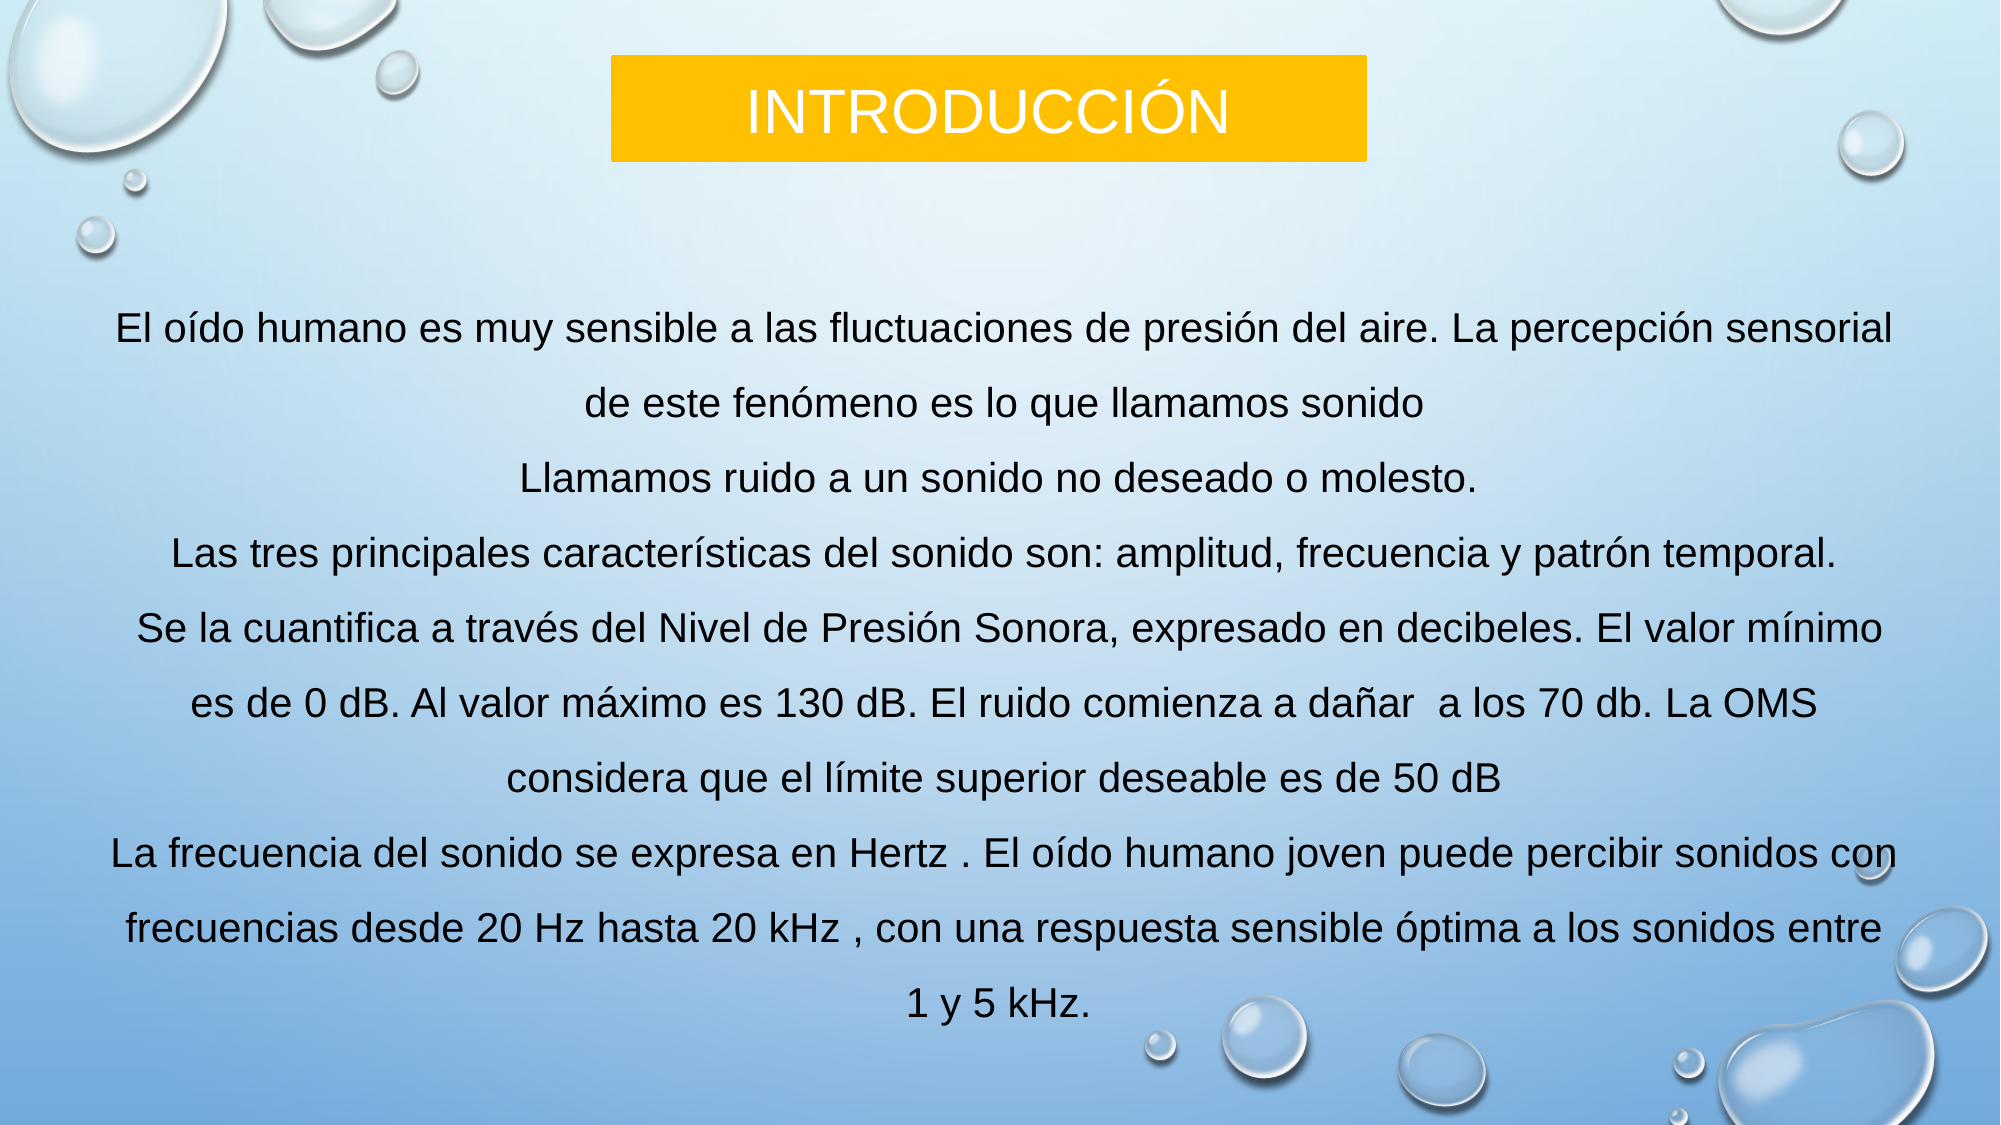

INTRODUCCIÓN
El oído humano es muy sensible a las fluctuaciones de presión del aire. La percepción sensorial de este fenómeno es lo que llamamos sonido
Llamamos ruido a un sonido no deseado o molesto.
Las tres principales características del sonido son: amplitud, frecuencia y patrón temporal.
 Se la cuantifica a través del Nivel de Presión Sonora, expresado en decibeles. El valor mínimo es de 0 dB. Al valor máximo es 130 dB. El ruido comienza a dañar  a los 70 db. La OMS considera que el límite superior deseable es de 50 dB
La frecuencia del sonido se expresa en Hertz . El oído humano joven puede percibir sonidos con frecuencias desde 20 Hz hasta 20 kHz , con una respuesta sensible óptima a los sonidos entre 1 y 5 kHz.